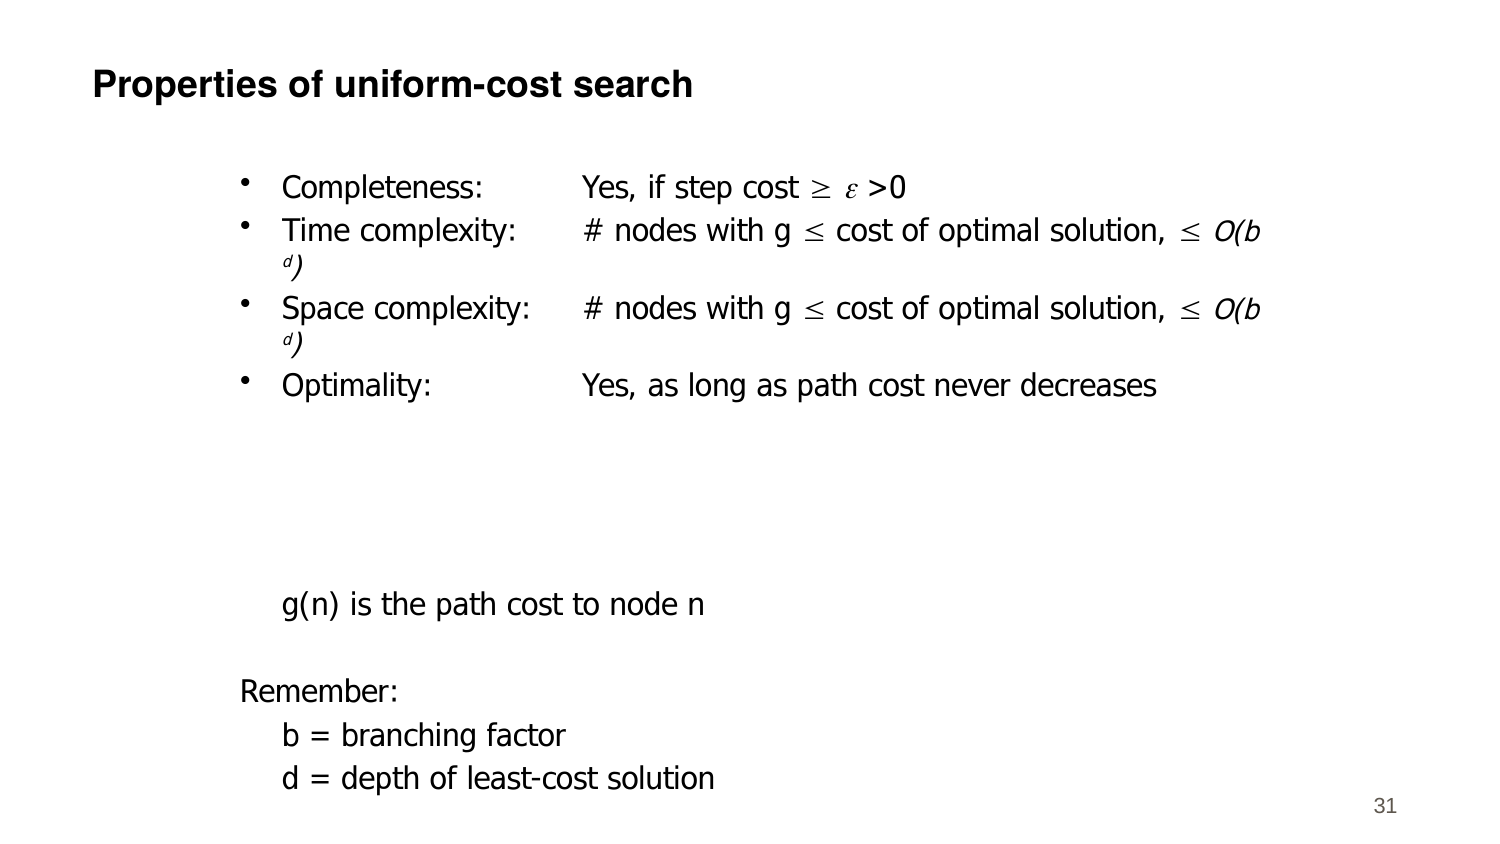

# Properties of uniform-cost search
Completeness: 	Yes, if step cost ≥ ε >0
Time complexity:	# nodes with g ≤ cost of optimal solution, ≤ O(b d)
Space complexity:	# nodes with g ≤ cost of optimal solution, ≤ O(b d)
Optimality:	Yes, as long as path cost never decreases

	g(n) is the path cost to node n

Remember:
	b = branching factor
	d = depth of least-cost solution
31